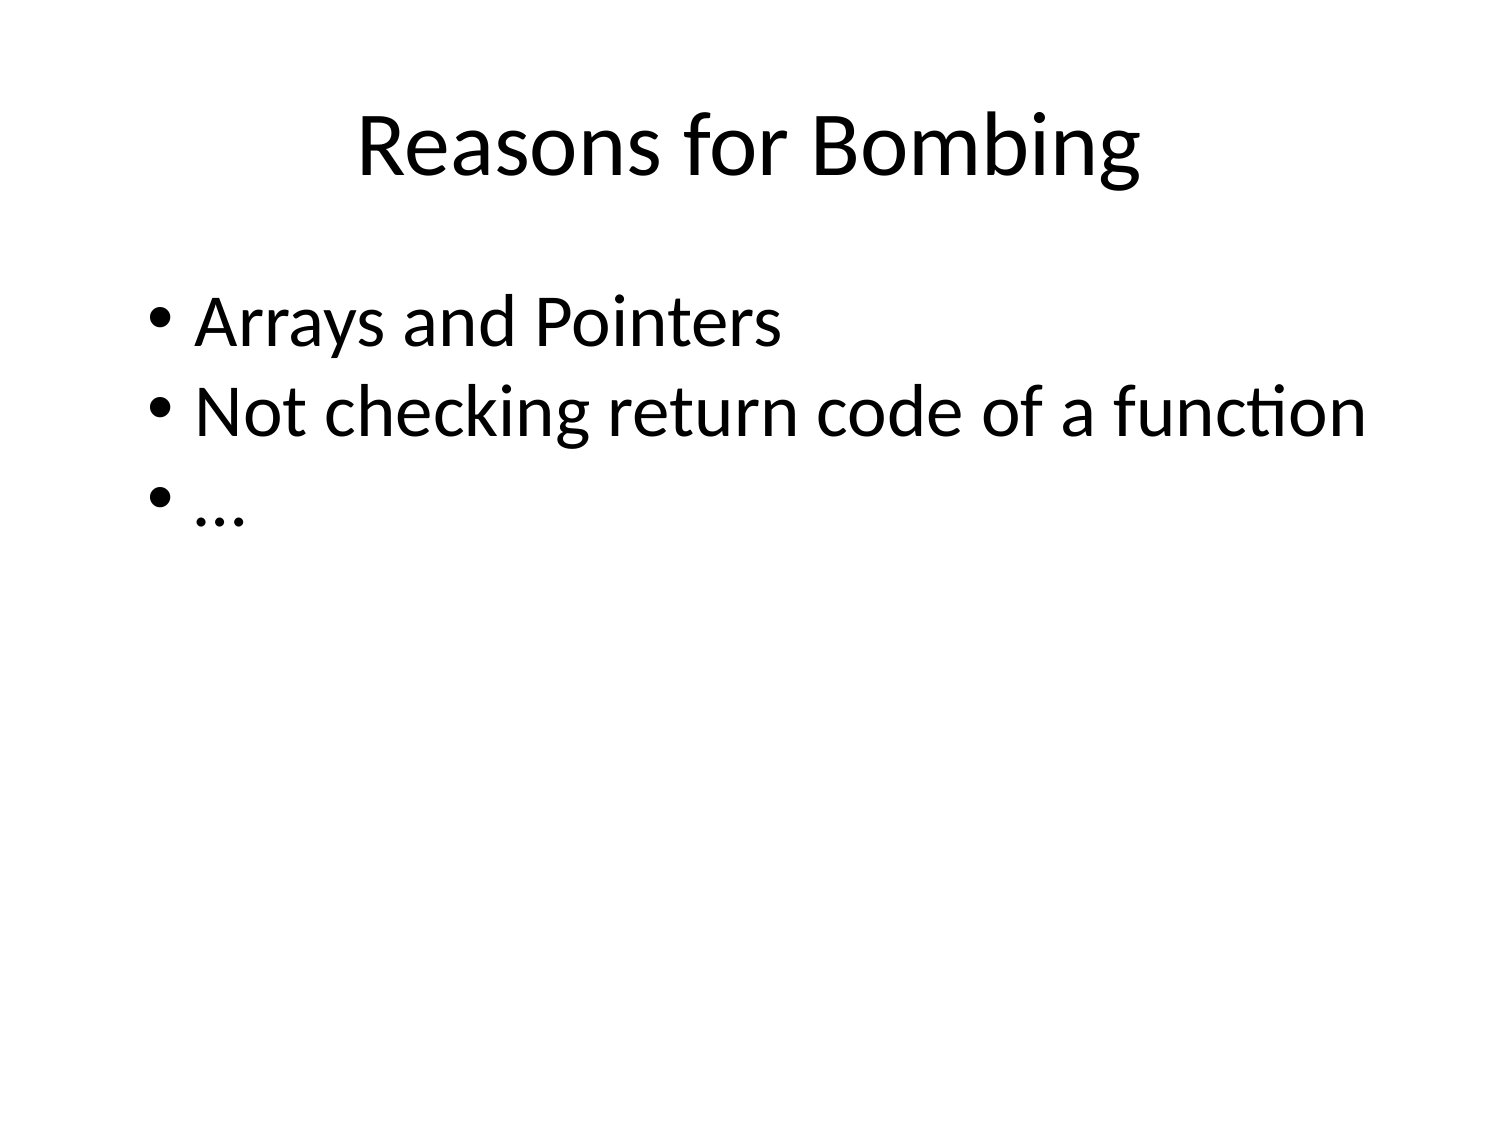

# Reasons for Bombing
Arrays and Pointers
Not checking return code of a function
…